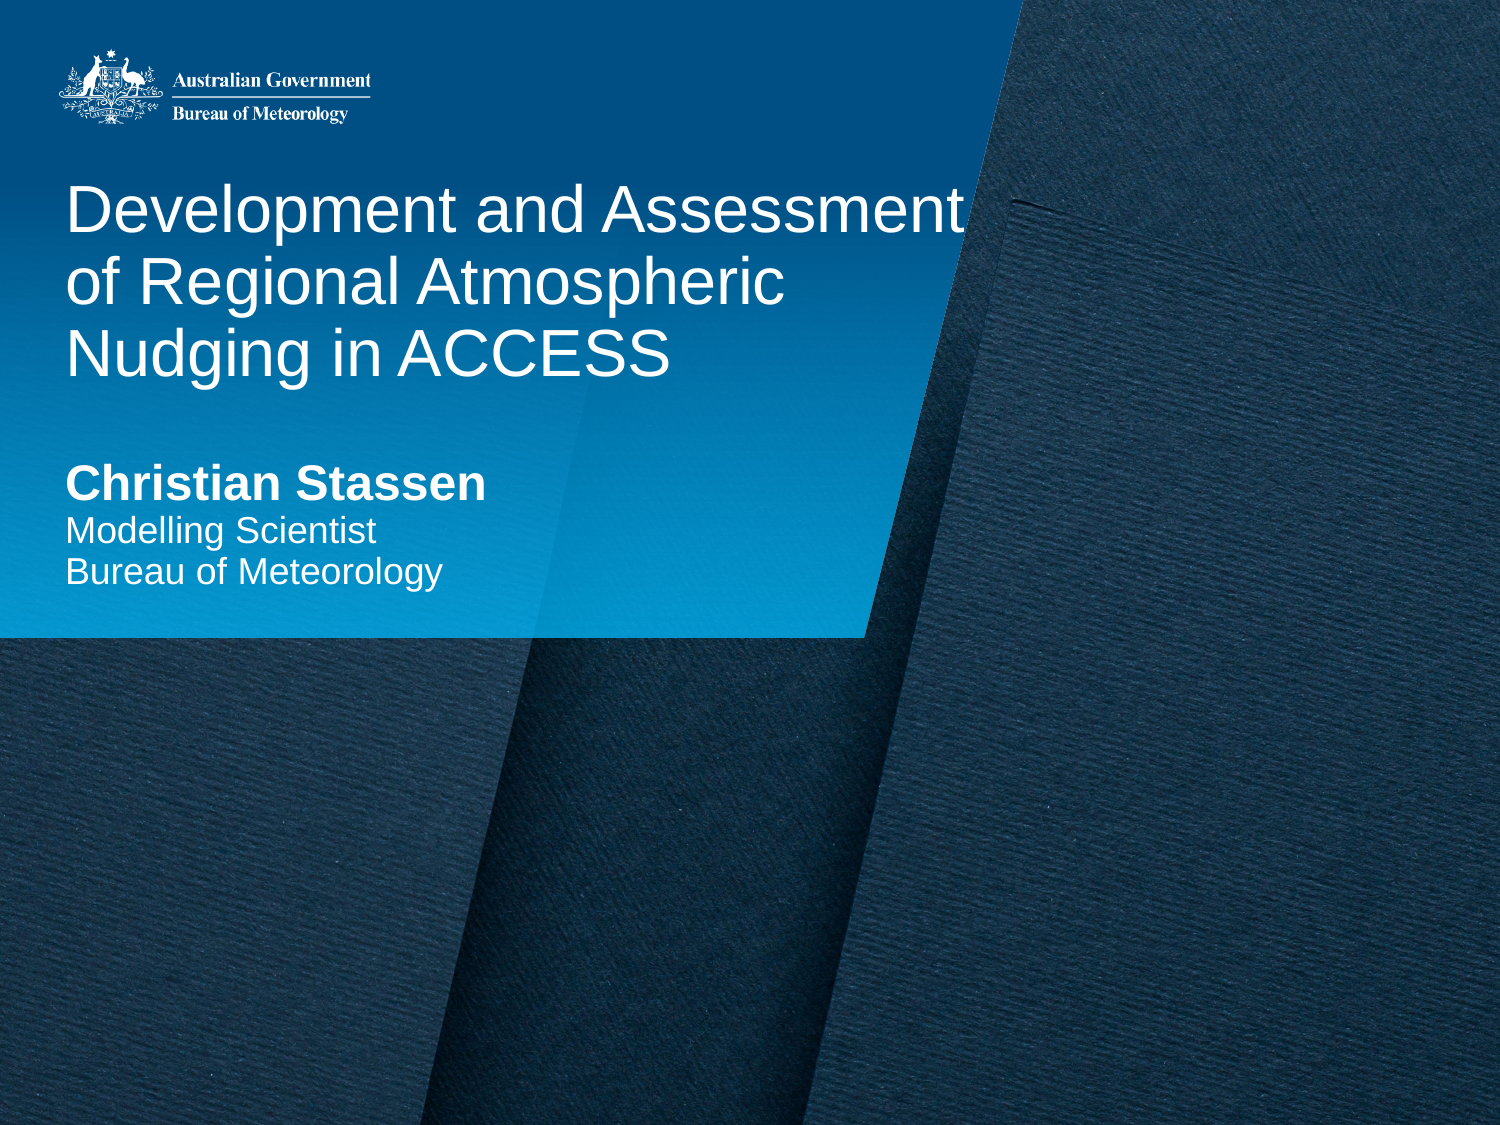

Development and Assessment of Regional Atmospheric Nudging in ACCESS
Christian Stassen
Modelling Scientist
Bureau of Meteorology